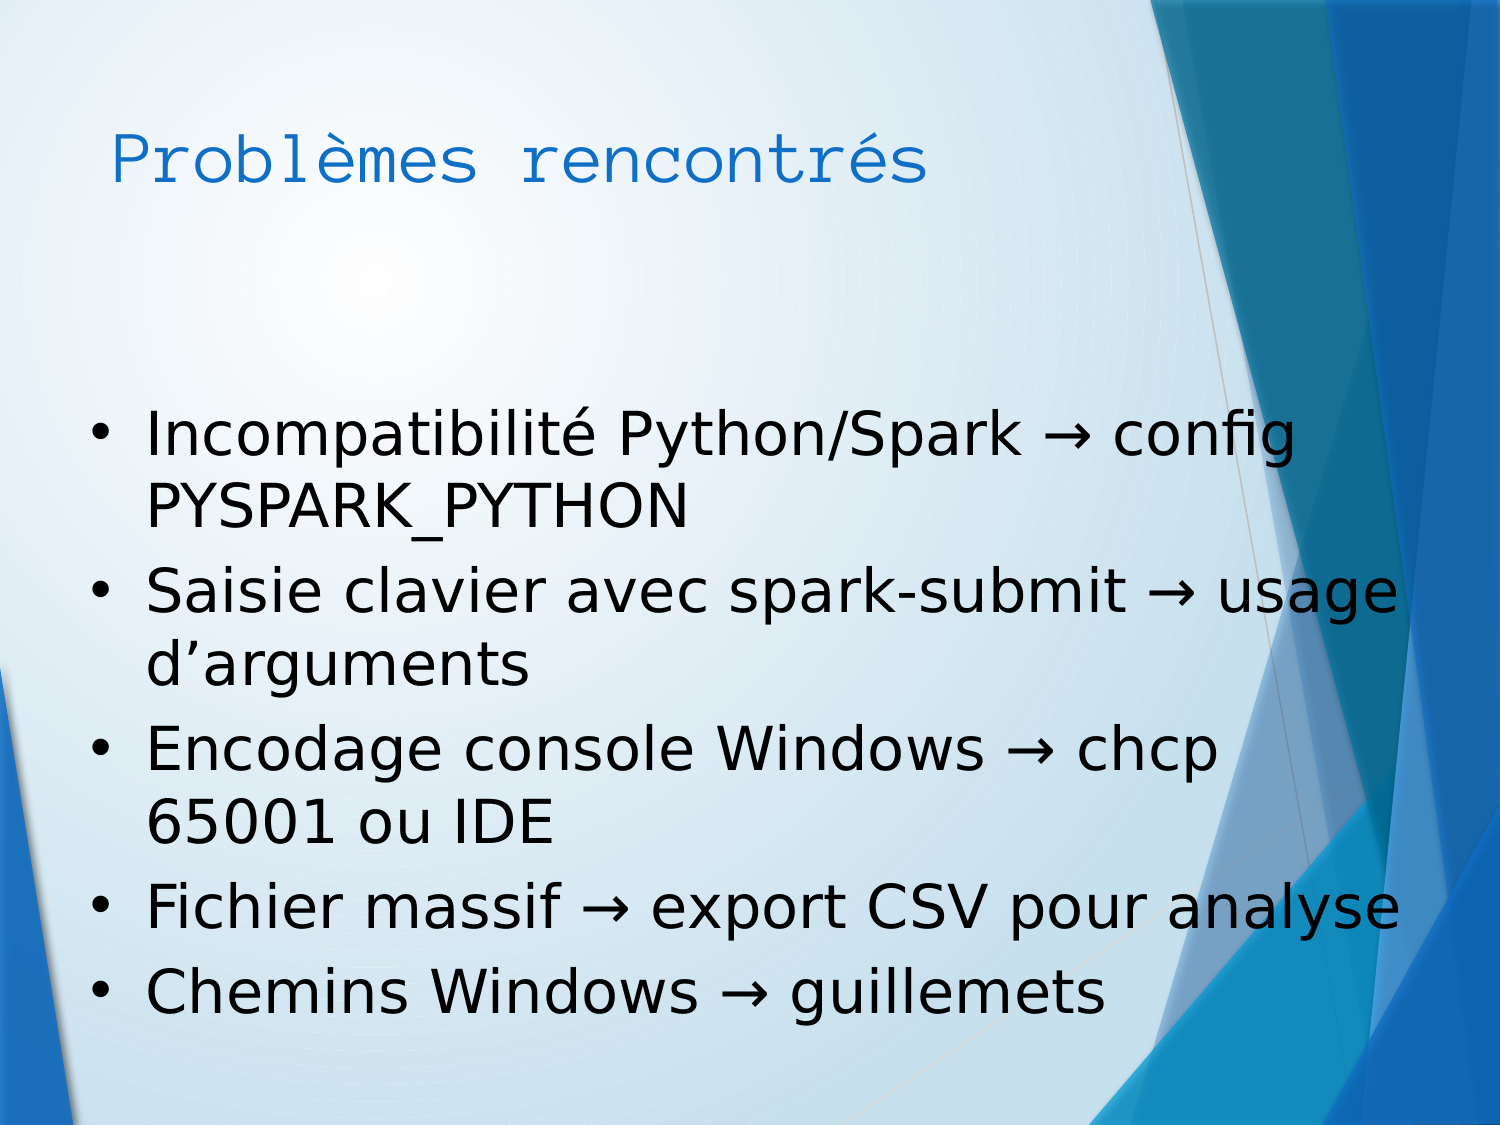

# Problèmes rencontrés

Incompatibilité Python/Spark → config PYSPARK_PYTHON
Saisie clavier avec spark-submit → usage d’arguments
Encodage console Windows → chcp 65001 ou IDE
Fichier massif → export CSV pour analyse
Chemins Windows → guillemets